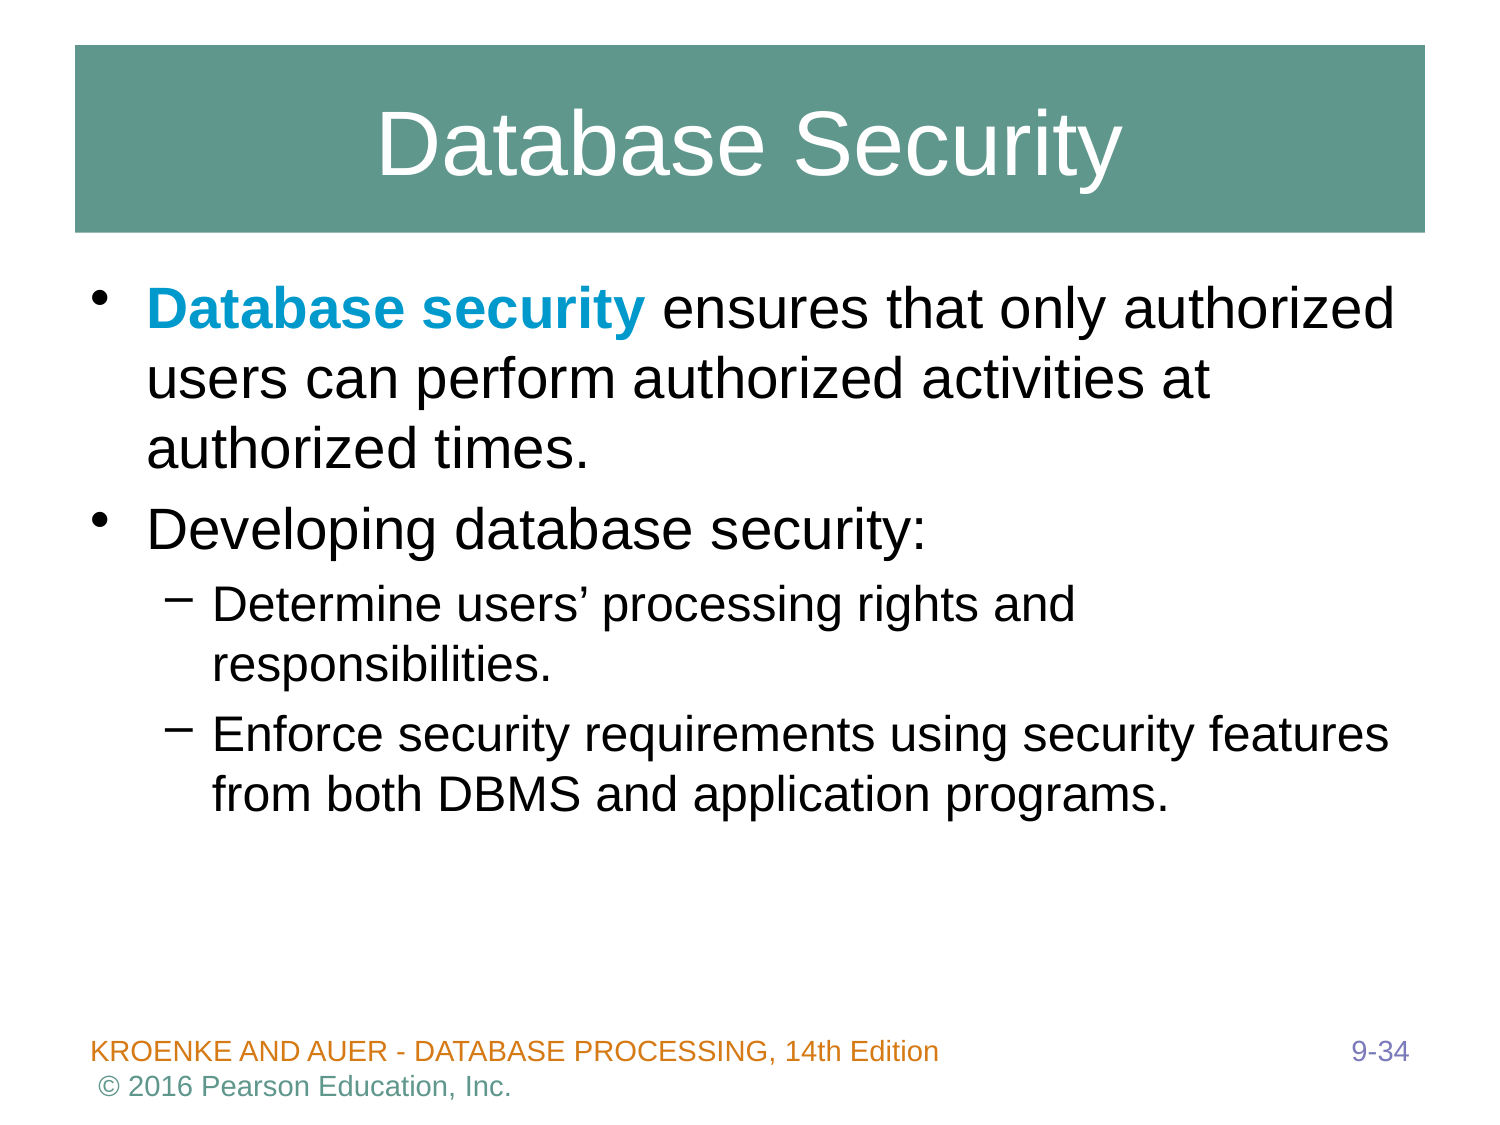

# Database Security
Database security ensures that only authorized users can perform authorized activities at authorized times.
Developing database security:
Determine users’ processing rights and responsibilities.
Enforce security requirements using security features from both DBMS and application programs.
9-34

KROENKE AND AUER - DATABASE PROCESSING, 14th Edition  © 2016 Pearson Education, Inc.